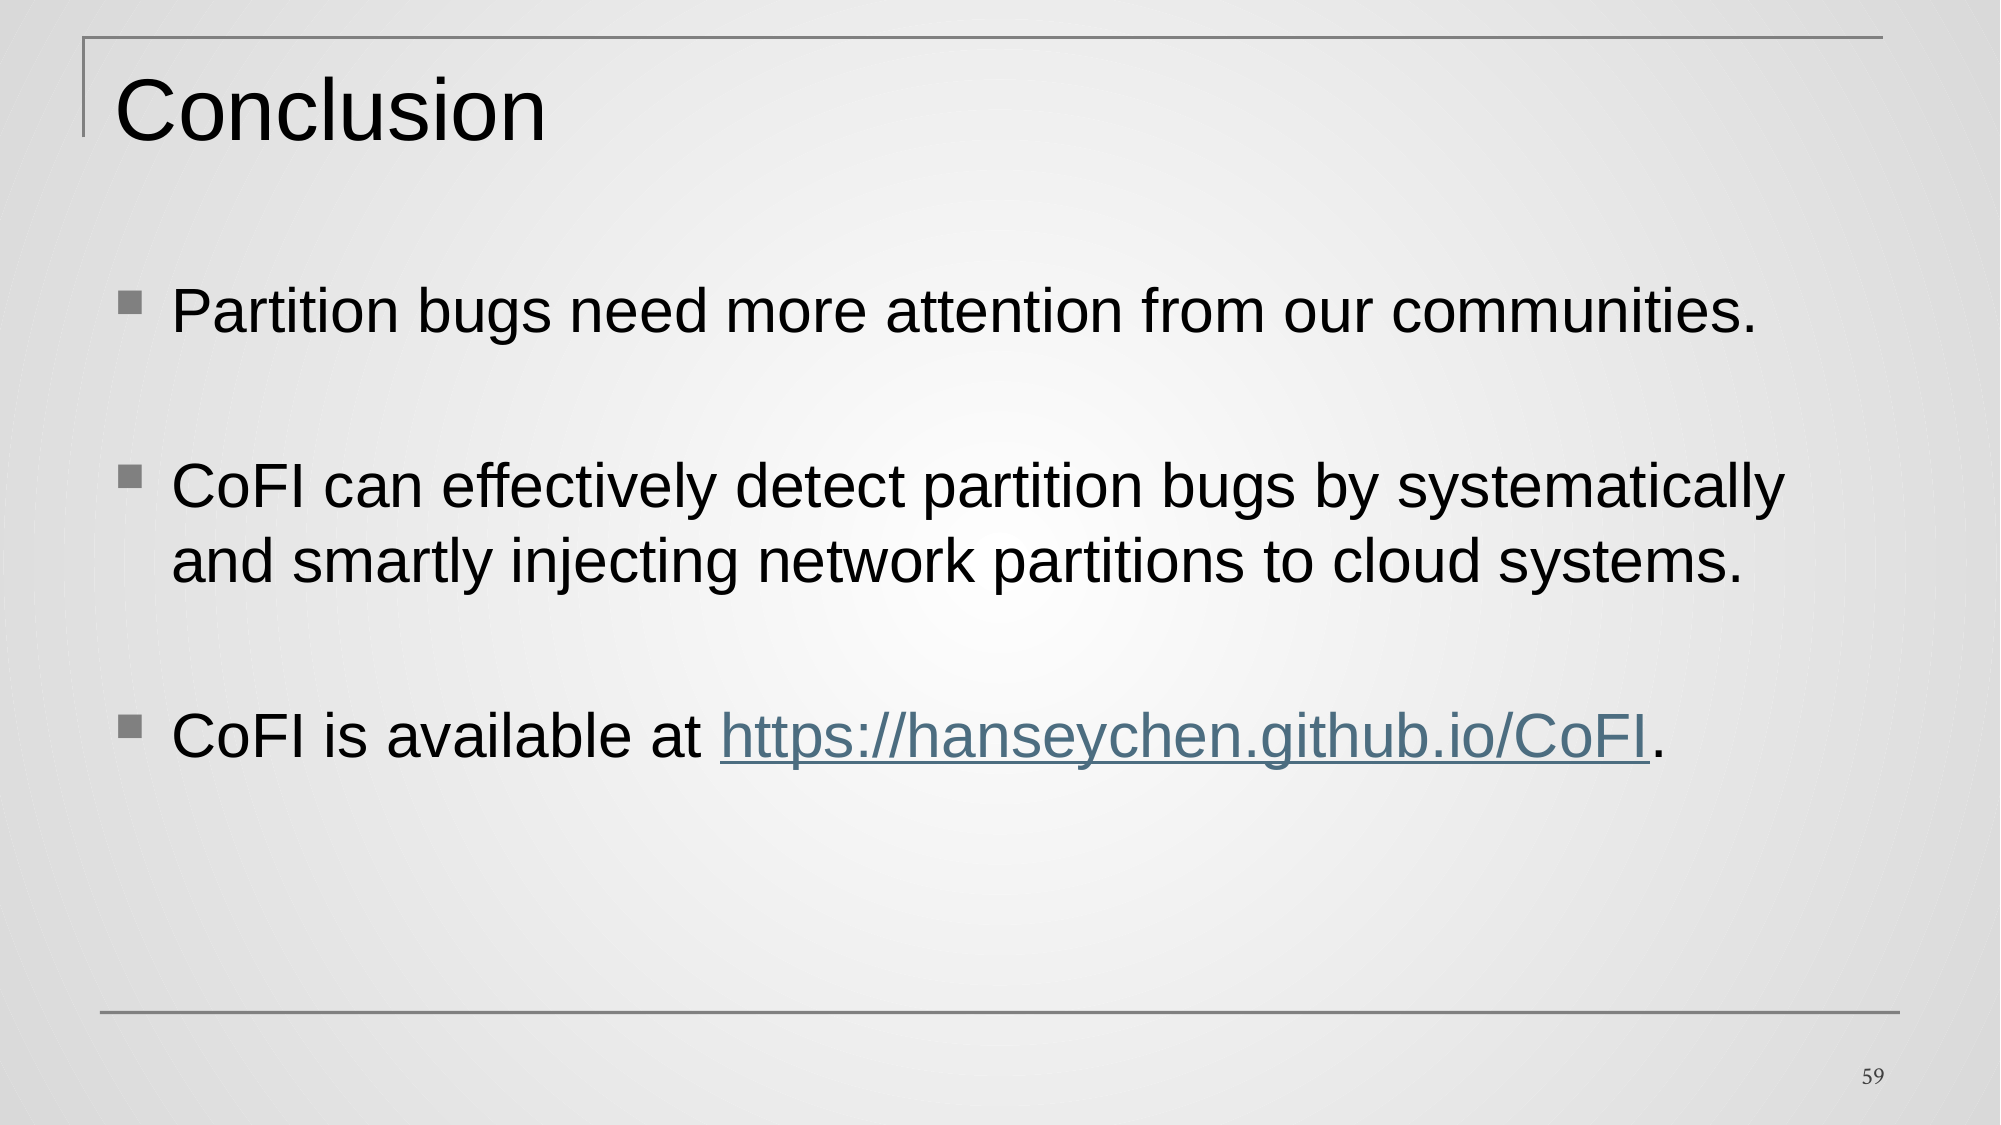

# Conclusion
Partition bugs need more attention from our communities.

CoFI can effectively detect partition bugs by systematically and smartly injecting network partitions to cloud systems.

CoFI is available at https://hanseychen.github.io/CoFI.

59